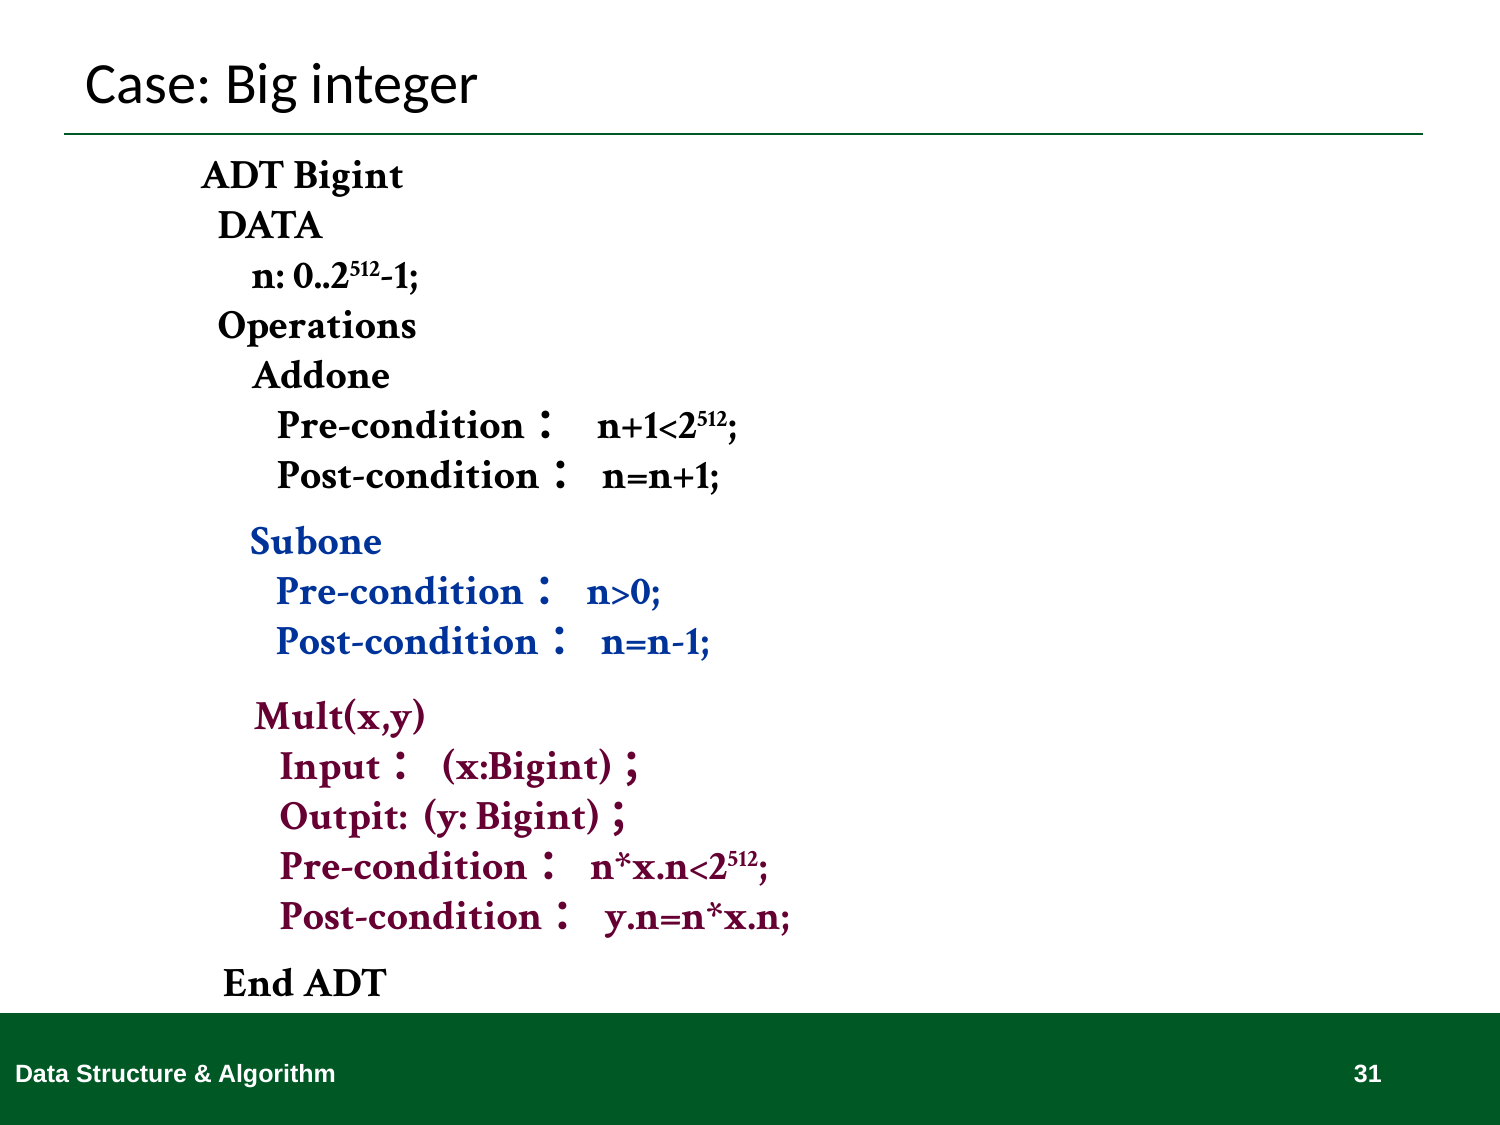

# Case: Big integer
ADT Bigint
  DATA
      n: 0..2512-1;
  Operations
      Addone
         Pre-condition： n+1<2512;
         Post-condition：n=n+1;
Subone
   Pre-condition：n>0;
   Post-condition：n=n-1;
Mult(x,y)
   Input：(x:Bigint)；
   Outpit:  (y: Bigint)；
   Pre-condition：n*x.n<2512;
   Post-condition：y.n=n*x.n;
End ADT
Data Structure & Algorithm
31